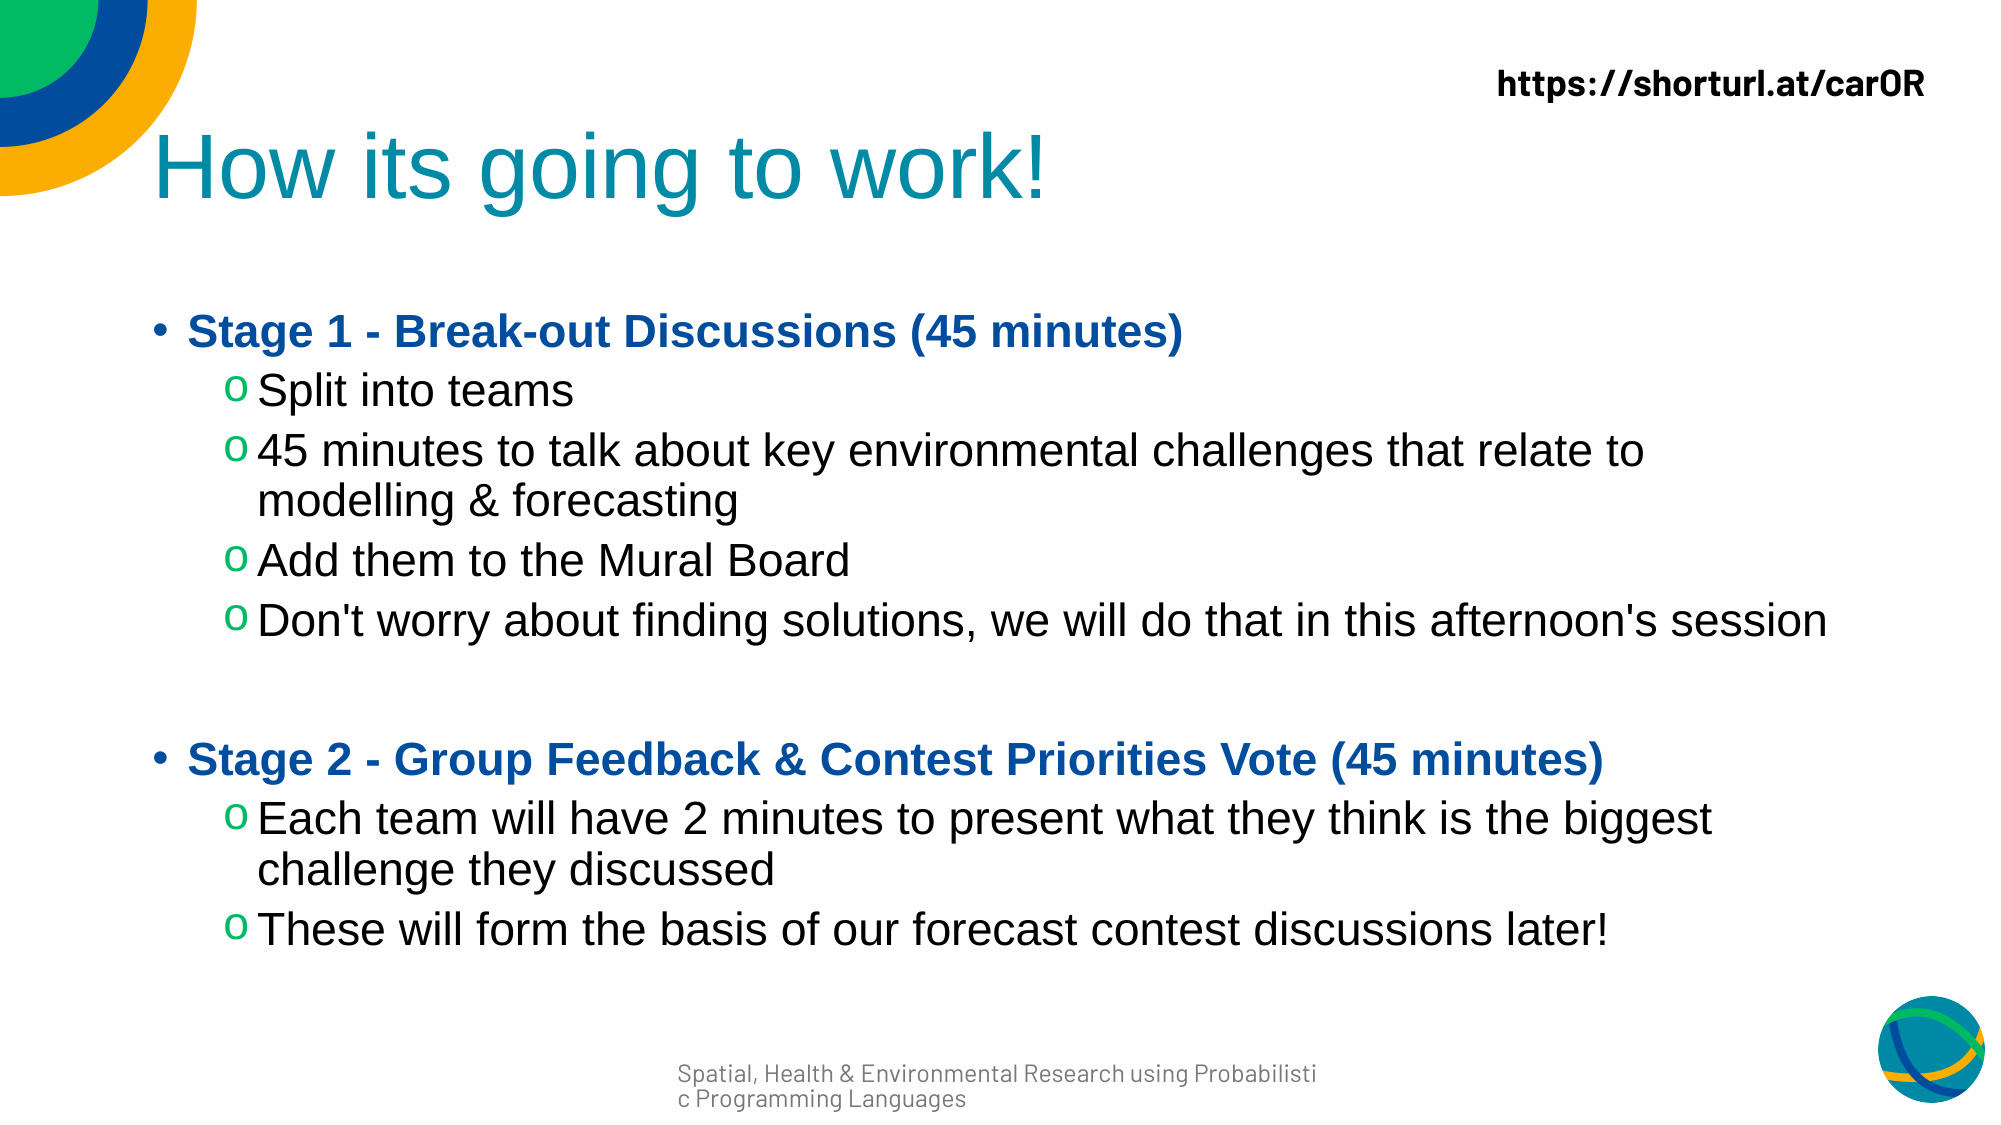

https://shorturl.at/carOR
# How its going to work!
Stage 1 - Break-out Discussions (45 minutes)
Split into teams
45 minutes to talk about key environmental challenges that relate to modelling & forecasting
Add them to the Mural Board
Don't worry about finding solutions, we will do that in this afternoon's session

Stage 2 - Group Feedback & Contest Priorities Vote (45 minutes)
Each team will have 2 minutes to present what they think is the biggest challenge they discussed
These will form the basis of our forecast contest discussions later!

Spatial, Health & Environmental Research using Probabilistic Programming Languages